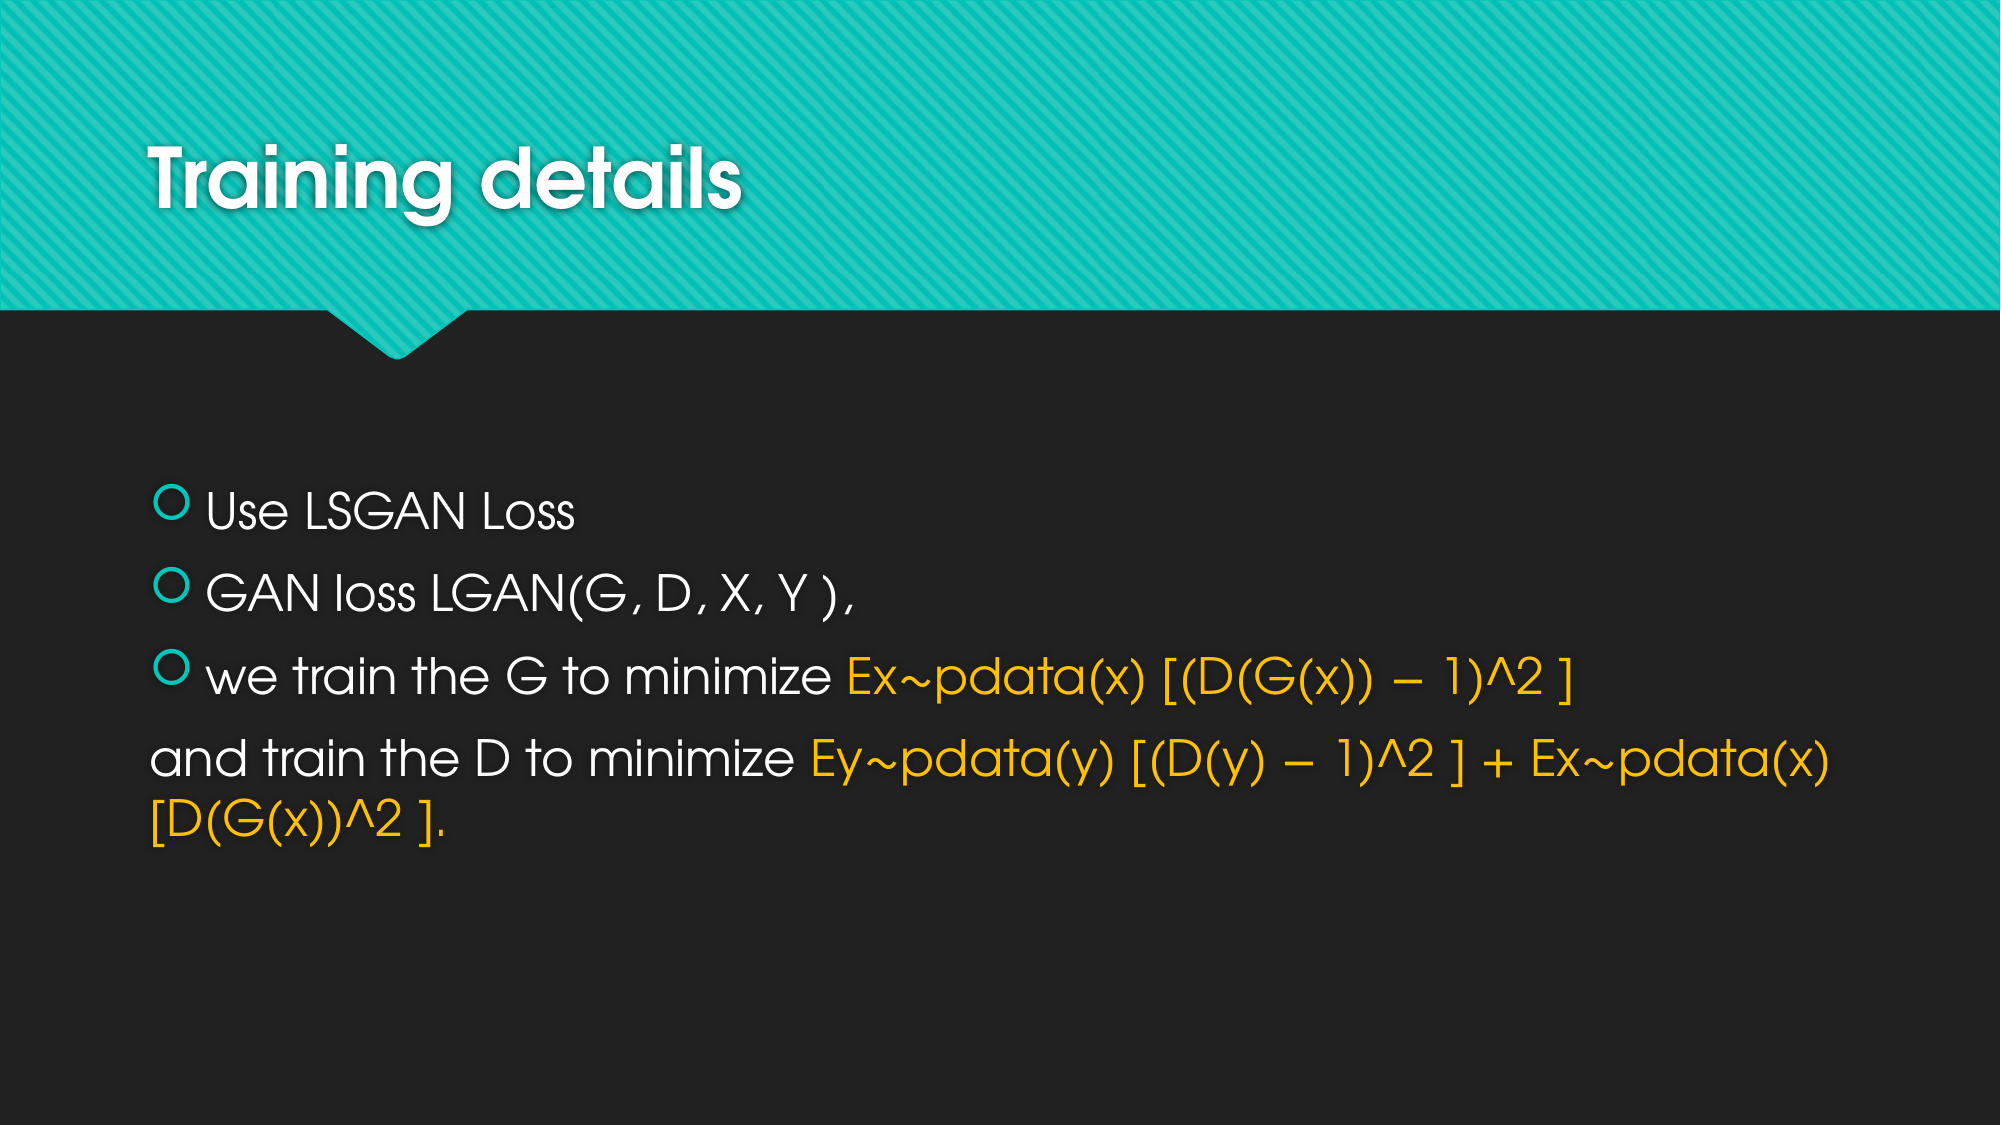

# Training details
Use LSGAN Loss
GAN loss LGAN(G, D, X, Y ),
we train the G to minimize Ex∼pdata(x) [(D(G(x)) − 1)^2 ]
and train the D to minimize Ey∼pdata(y) [(D(y) − 1)^2 ] + Ex∼pdata(x) [D(G(x))^2 ].